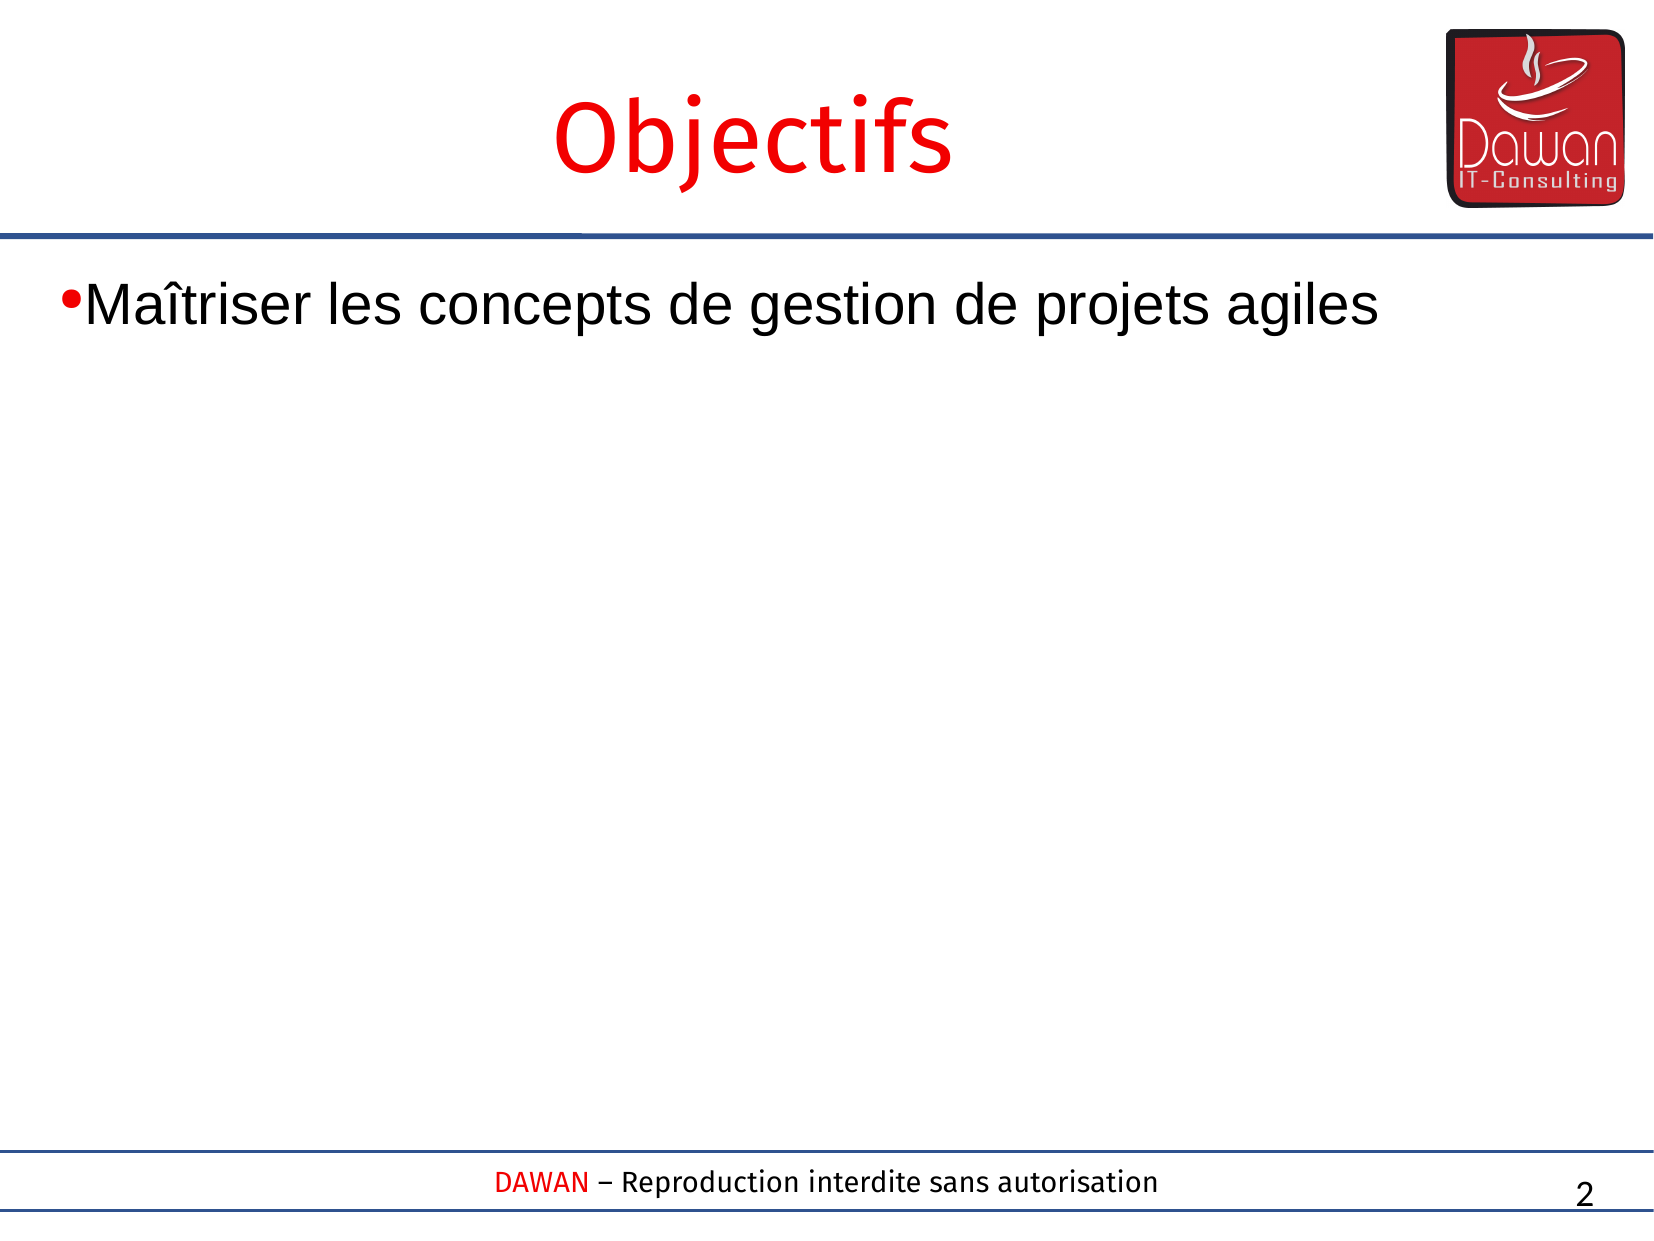

Objectifs
Maîtriser les concepts de gestion de projets agiles
2